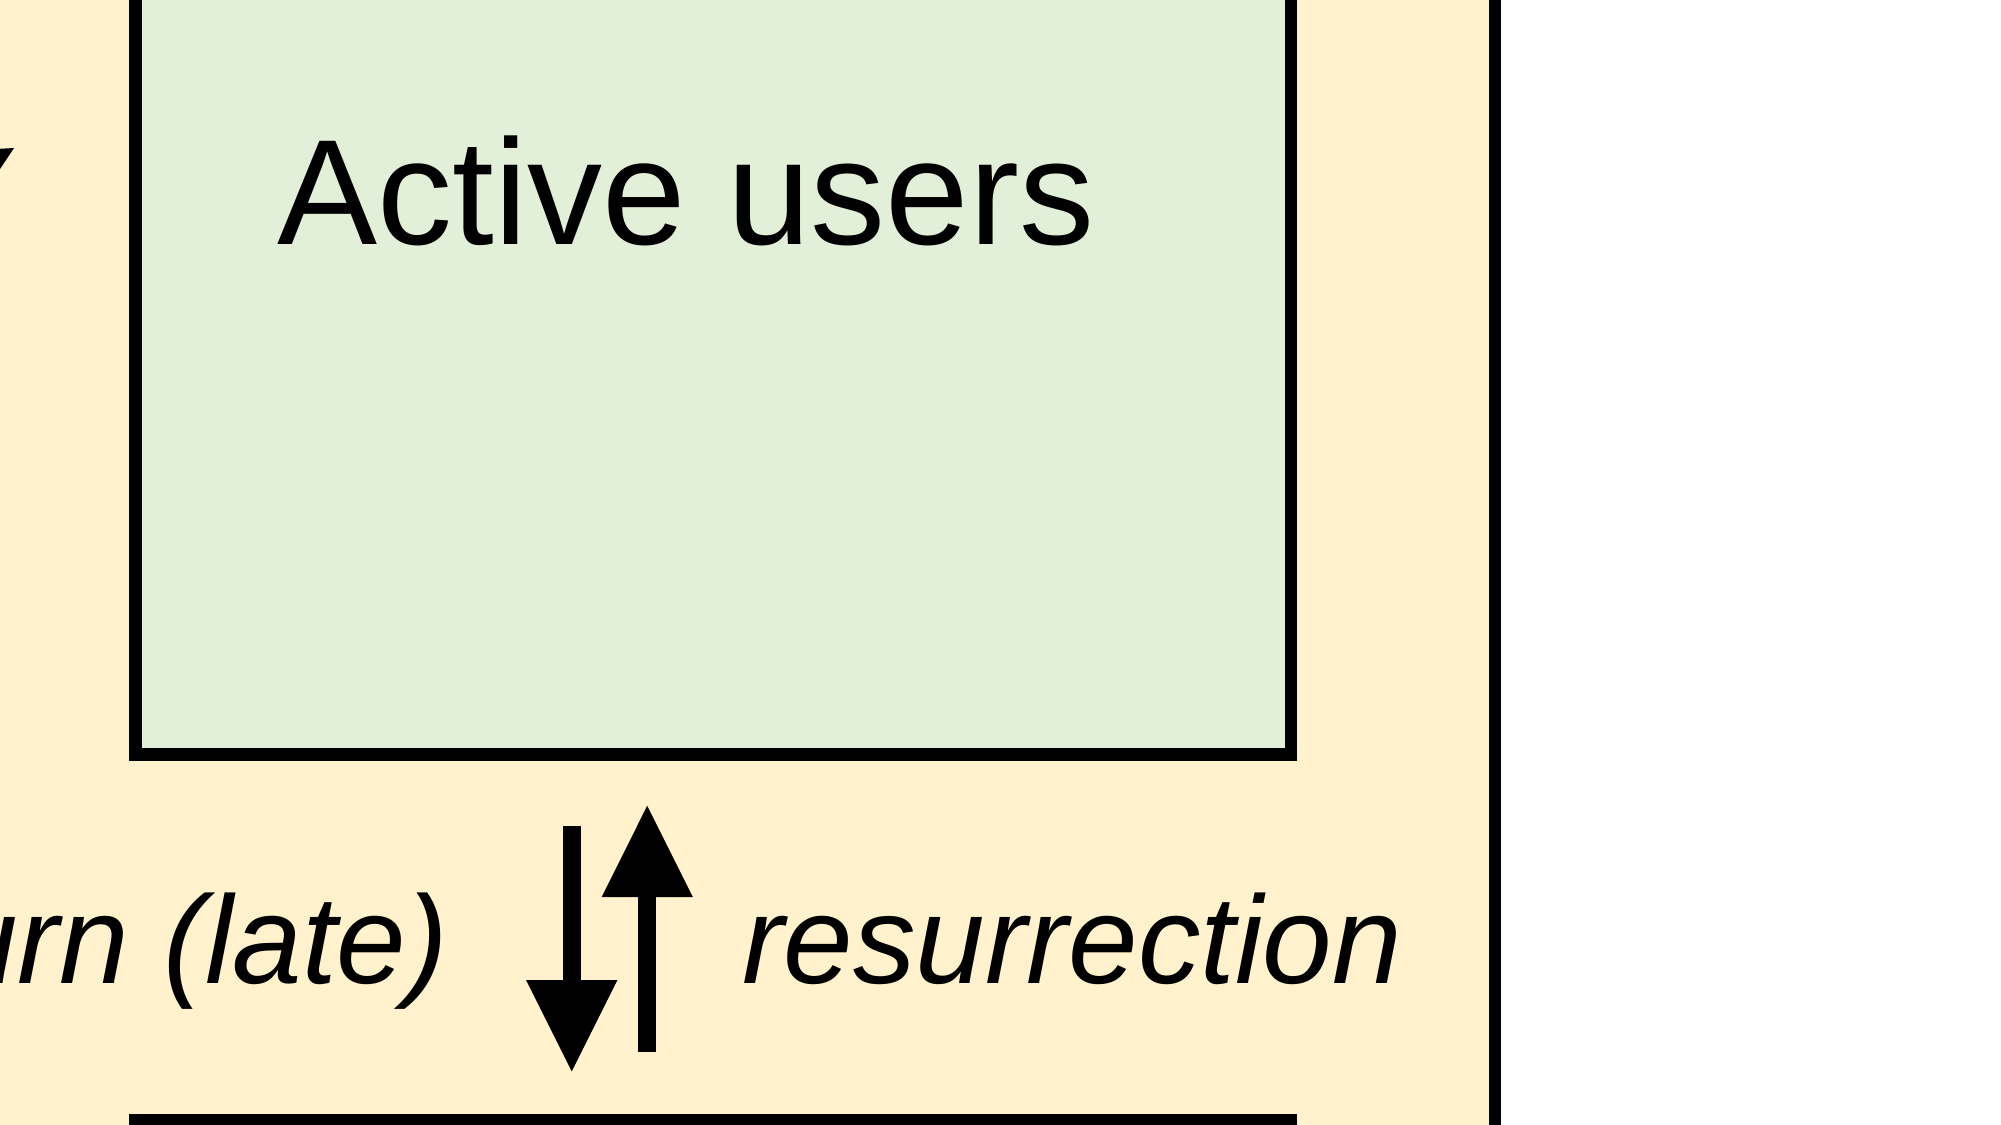

(Non-users)
conversion

Cumulative
registered
users

retention
Active users

churn (late)
resurrection
New users

Lost users
churn
(early)

(Non-users)

conversion
retention
Active users

churn (late)
resurrection
New users

Lost users
churn
(early)
Cumulative
registered users

(Non-users)

conversion
retention
Active users

churn (late)
resurrection
New users

Lost users
churn
(early)
Cumulative
registered users